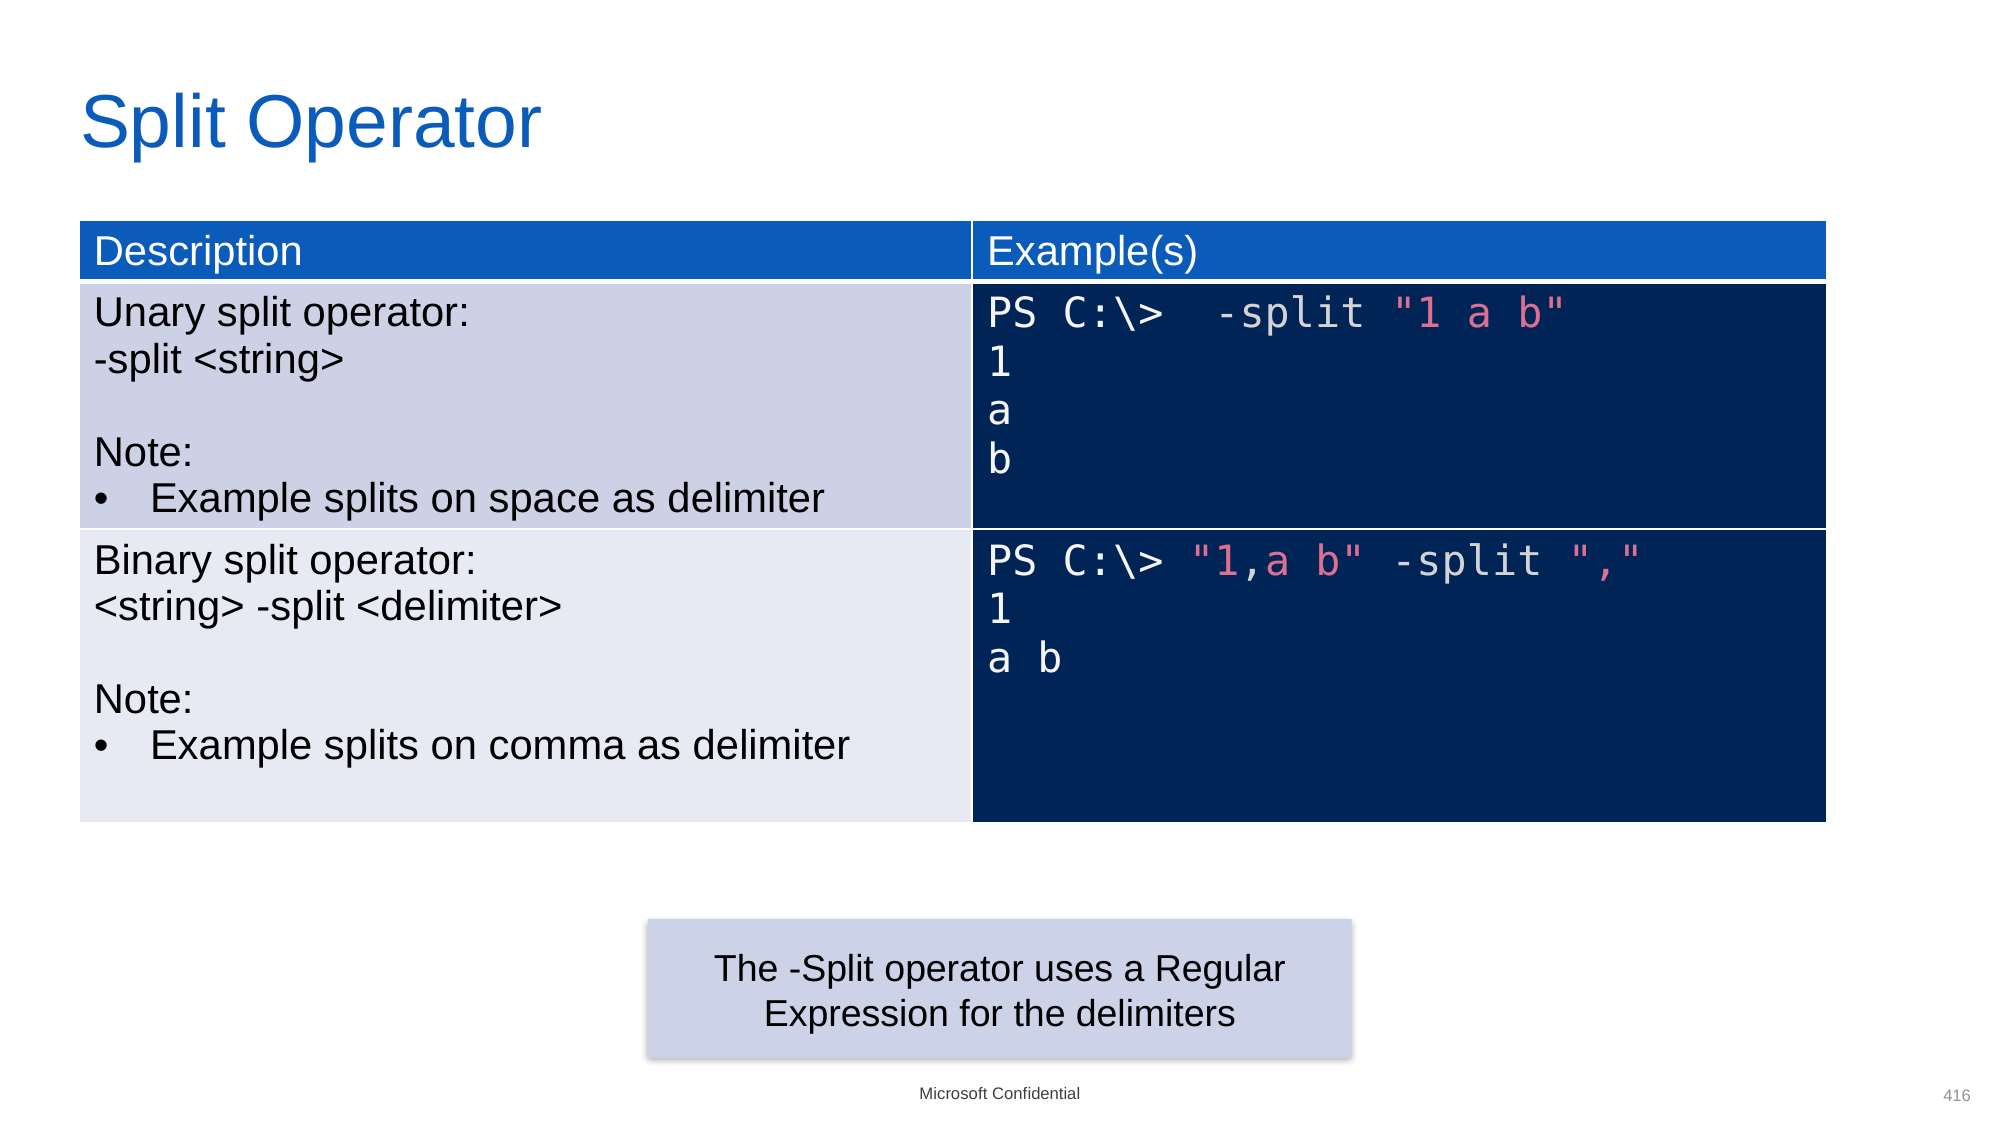

# Split Operator
| Description | Example(s) |
| --- | --- |
| Unary split operator: -split <string> Note: Example splits on space as delimiter | PS C:\> -split "1 a b" 1 a b |
| Binary split operator: <string> -split <delimiter> Note: Example splits on comma as delimiter | PS C:\> "1,a b" -split "," 1 a b |
The -Split operator uses a Regular Expression for the delimiters
416